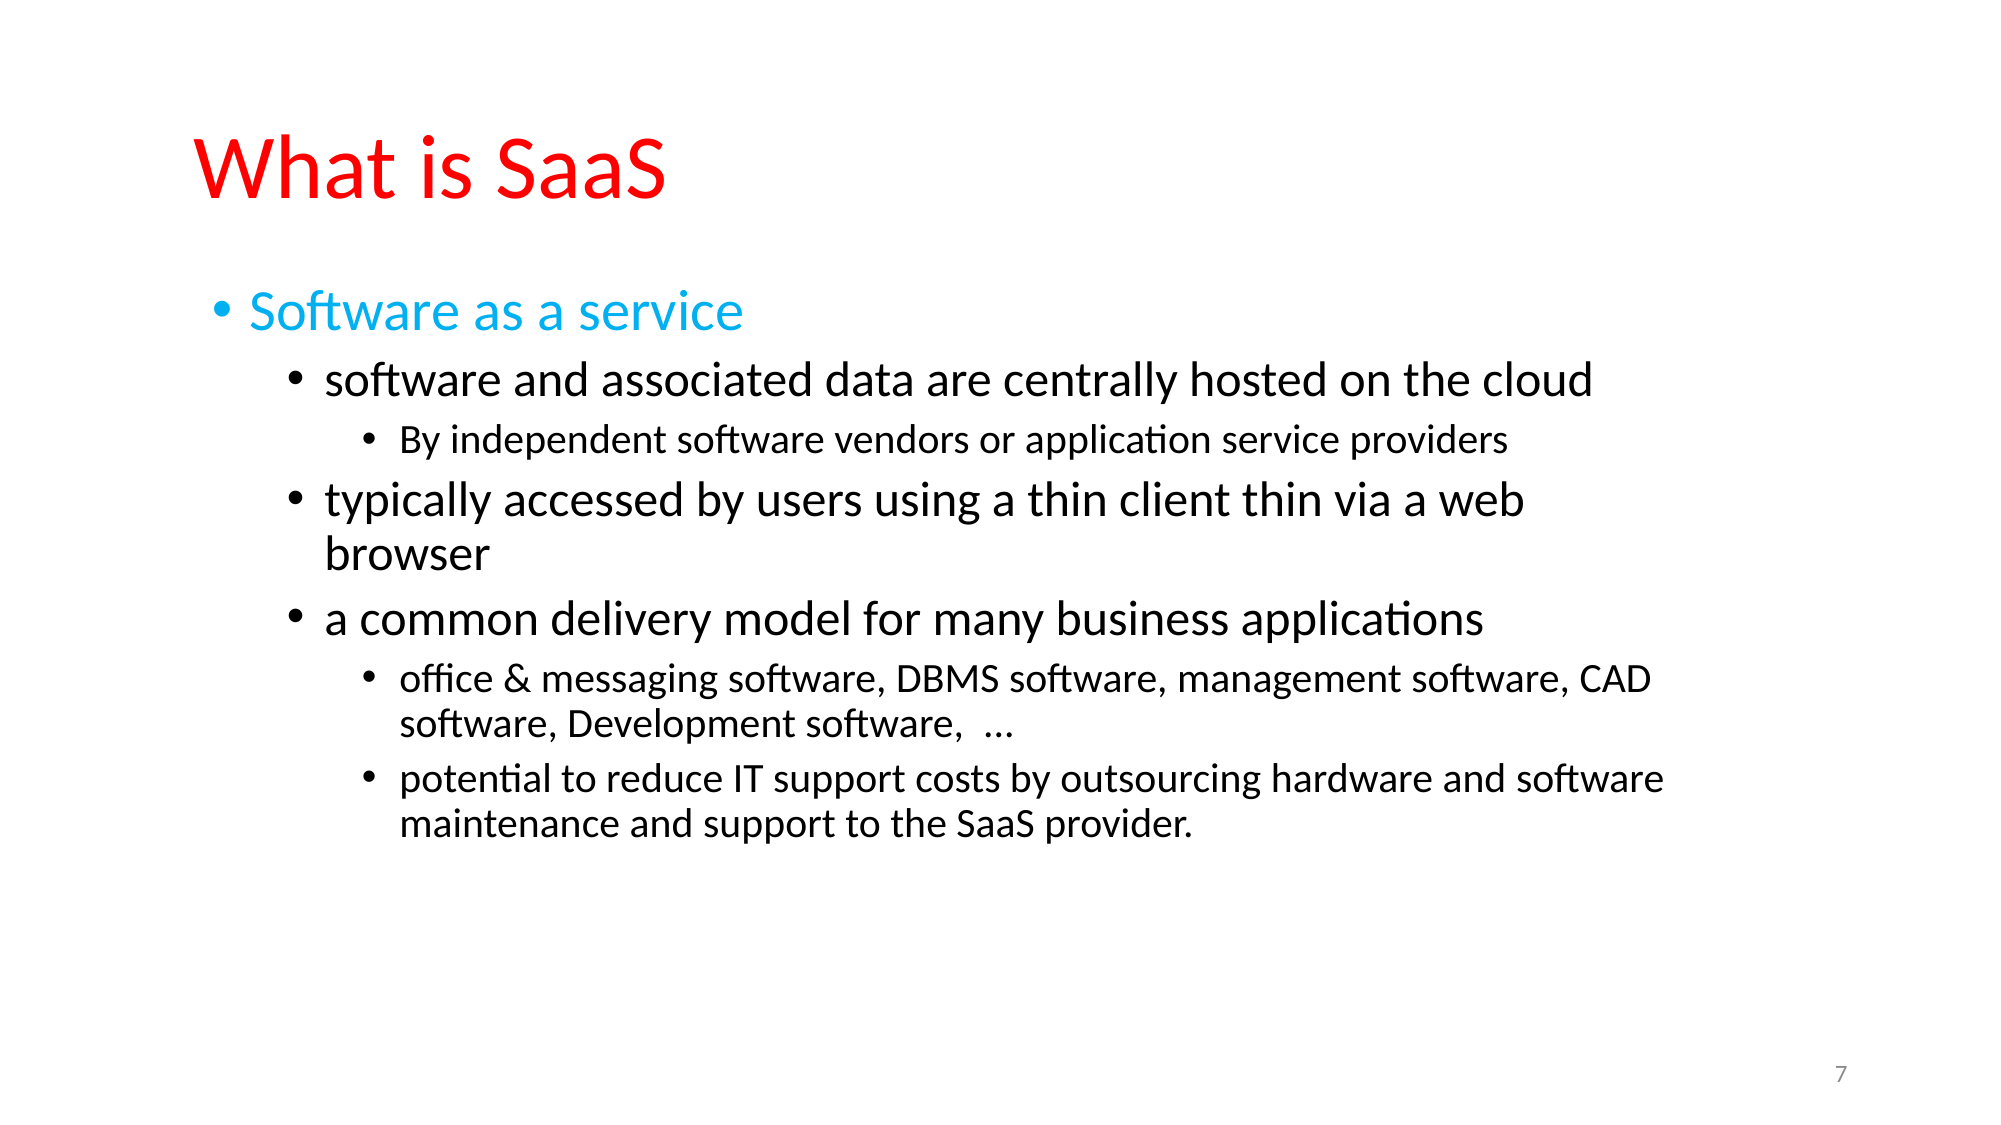

# What is SaaS
Software as a service
software and associated data are centrally hosted on the cloud
By independent software vendors or application service providers
typically accessed by users using a thin client thin via a web browser
a common delivery model for many business applications
office & messaging software, DBMS software, management software, CAD software, Development software,  ...
potential to reduce IT support costs by outsourcing hardware and software maintenance and support to the SaaS provider.
7